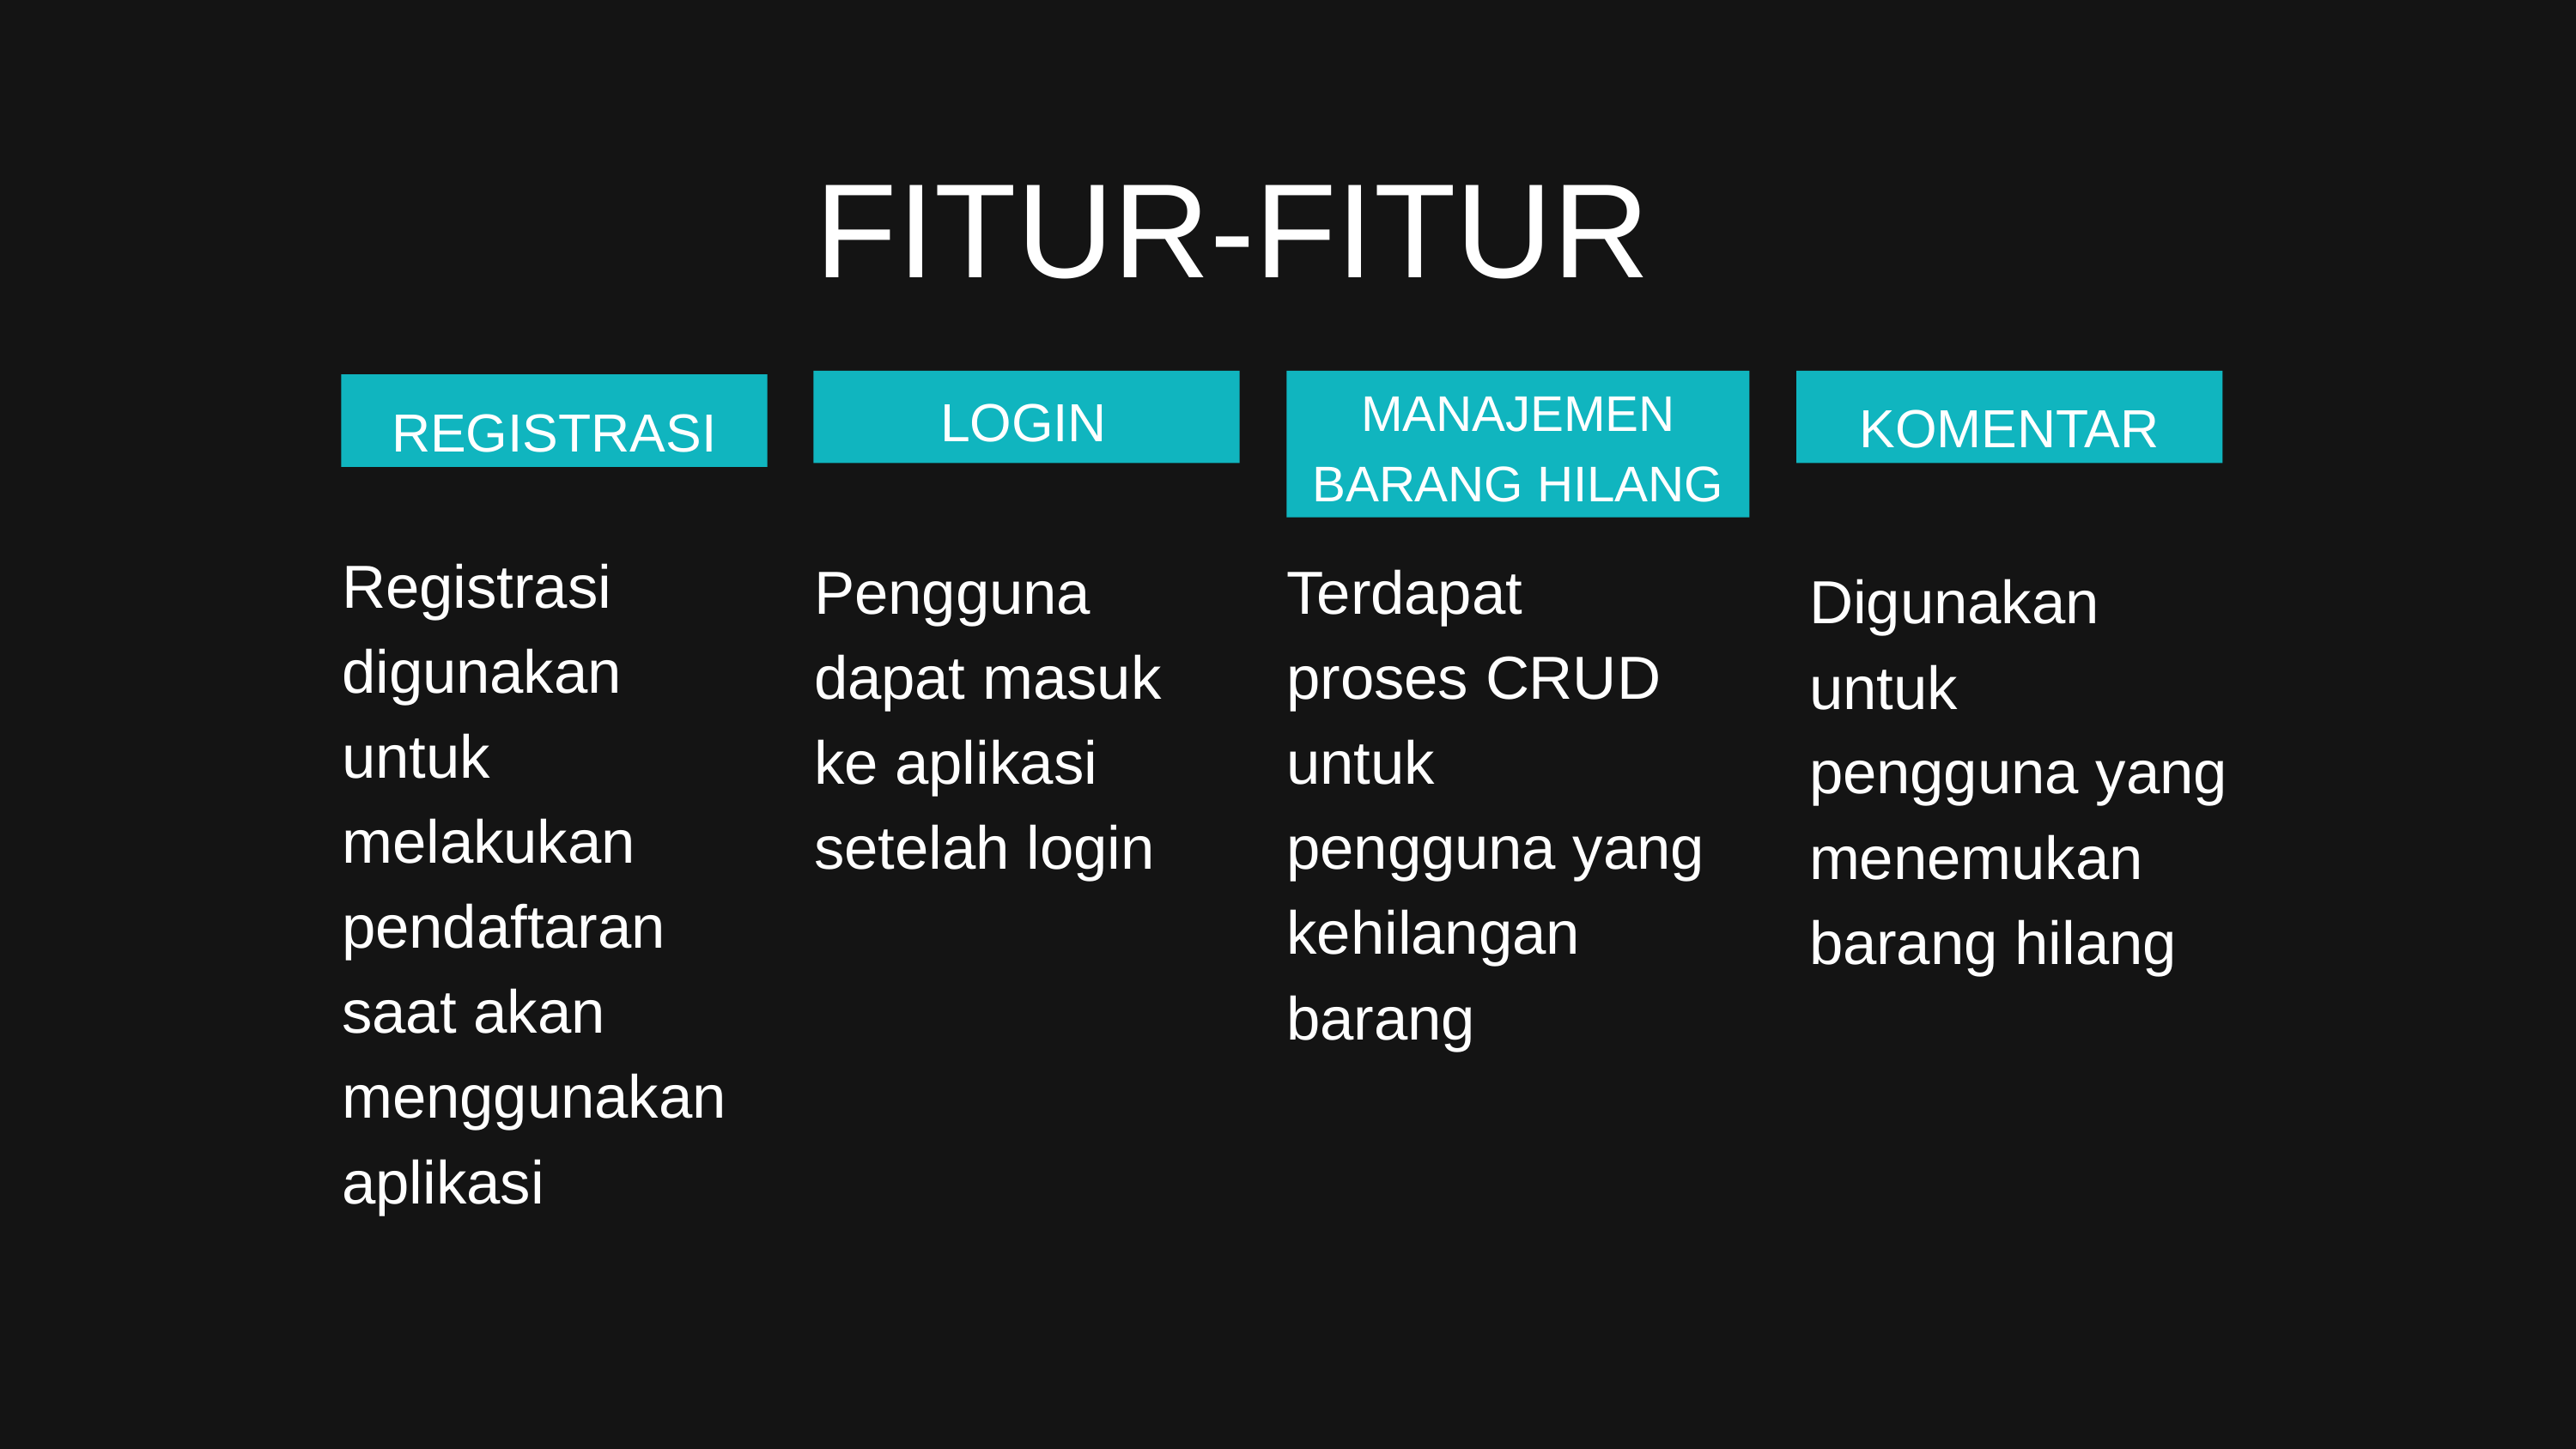

FITUR-FITUR

MANAJEMEN BARANG HILANG

LOGIN
KOMENTAR
REGISTRASI
Registrasi digunakan untuk melakukan pendaftaran saat akan menggunakan aplikasi
Pengguna dapat masuk ke aplikasi setelah login
Terdapat proses CRUD untuk pengguna yang kehilangan barang
Digunakan untuk pengguna yang menemukan barang hilang